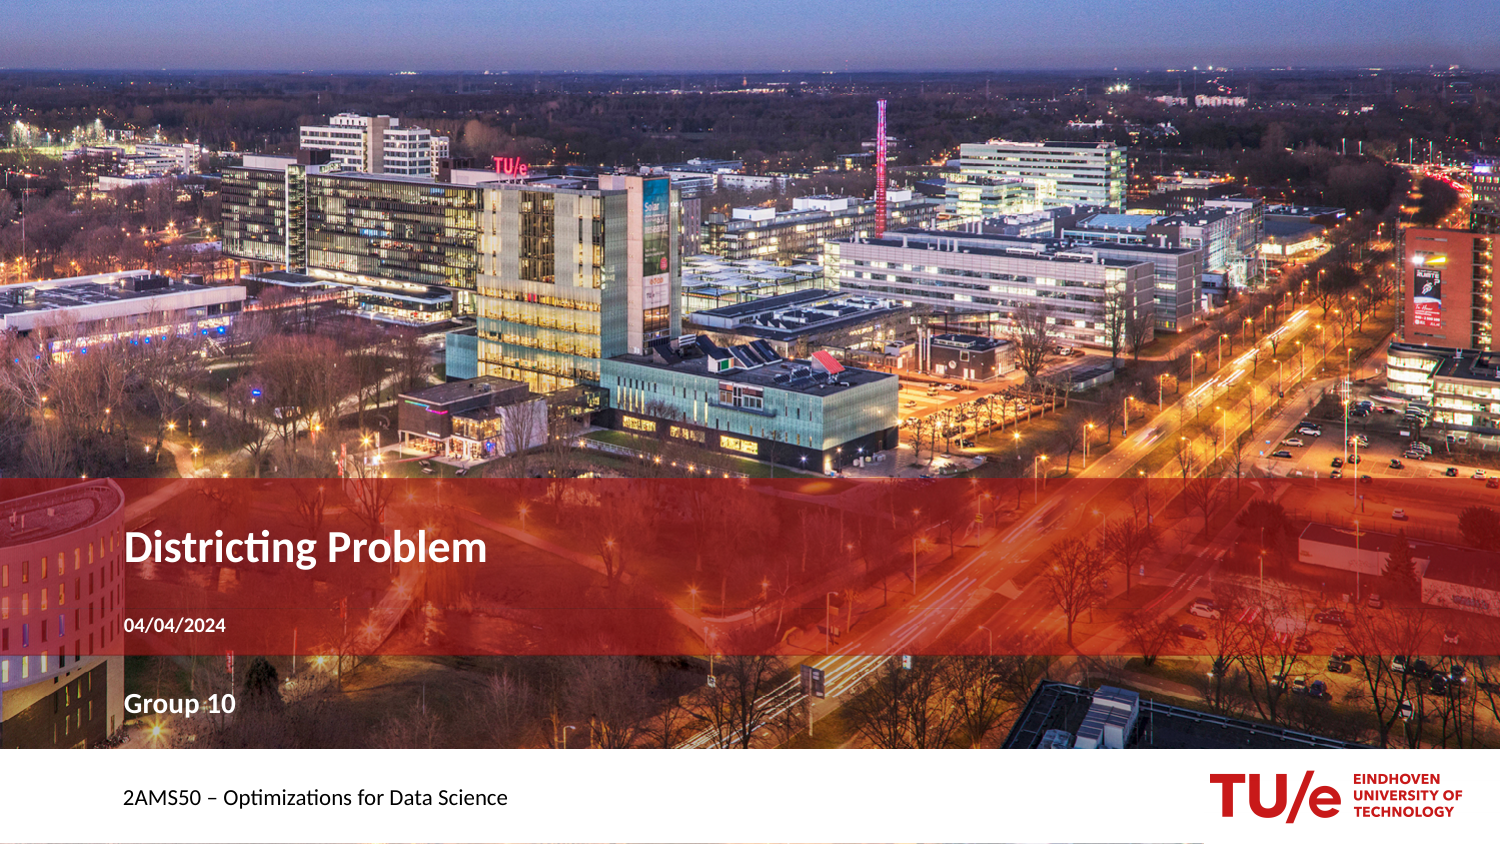

# Districting Problem
04/04/2024
Group 10
2AMS50 – Optimizations for Data Science